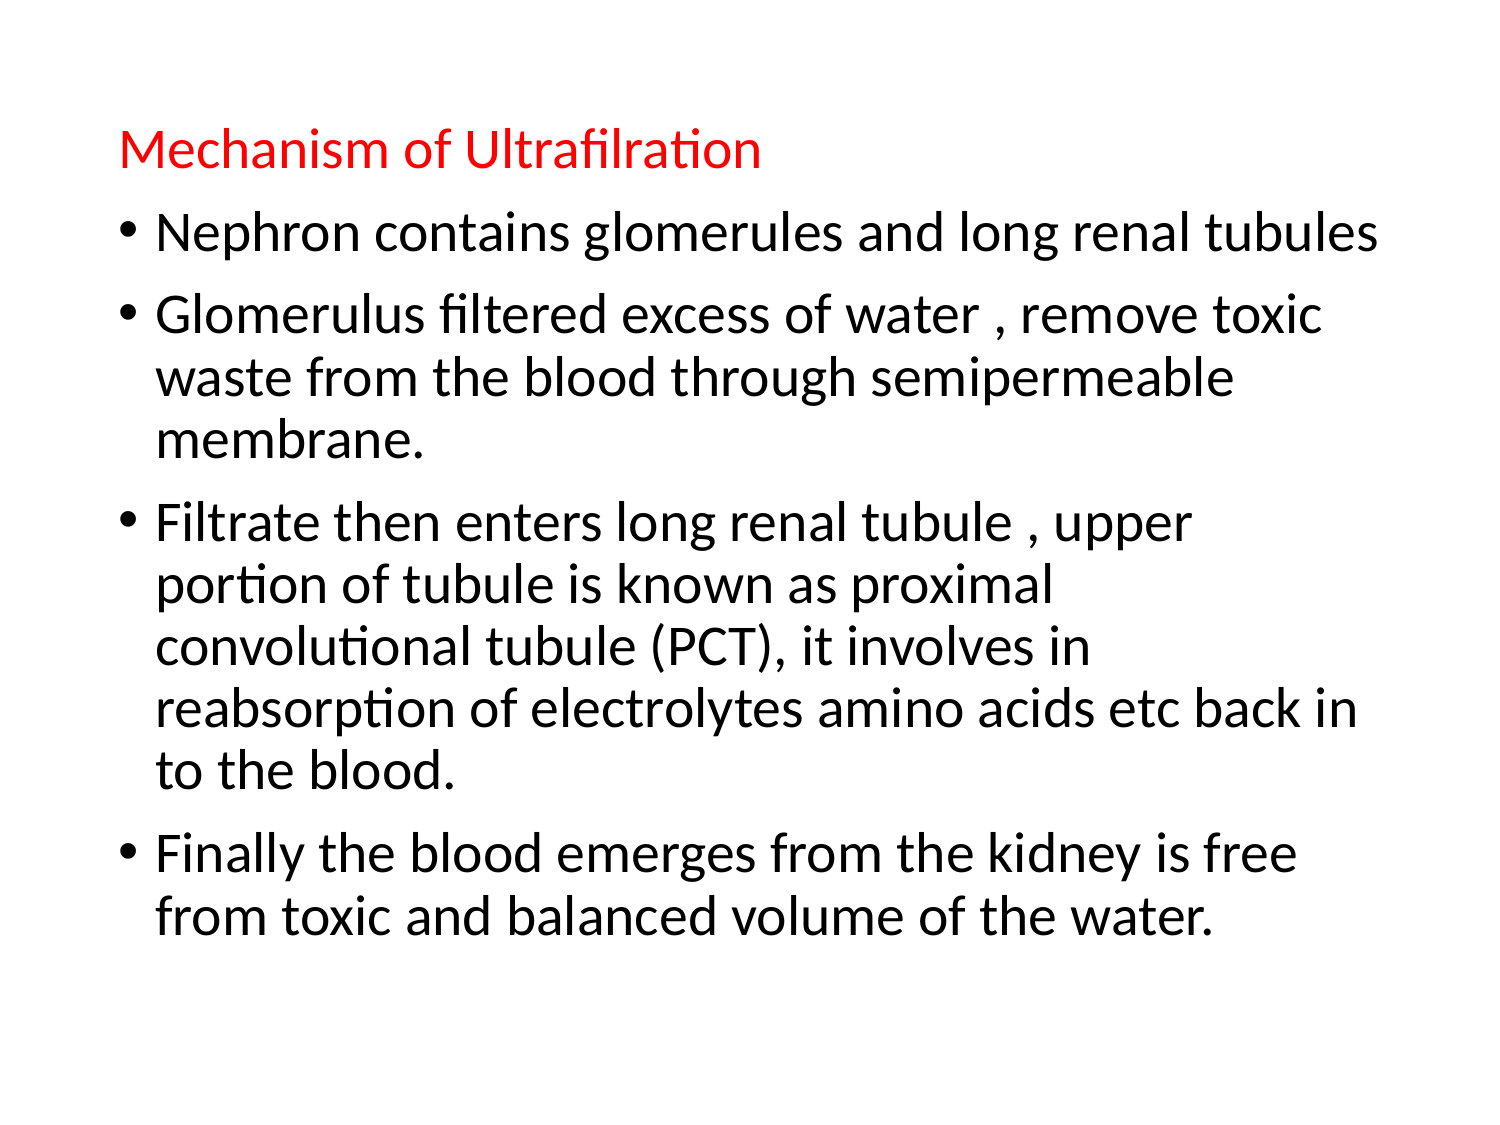

#
Mechanism of Ultrafilration
Nephron contains glomerules and long renal tubules
Glomerulus filtered excess of water , remove toxic waste from the blood through semipermeable membrane.
Filtrate then enters long renal tubule , upper portion of tubule is known as proximal convolutional tubule (PCT), it involves in reabsorption of electrolytes amino acids etc back in to the blood.
Finally the blood emerges from the kidney is free from toxic and balanced volume of the water.